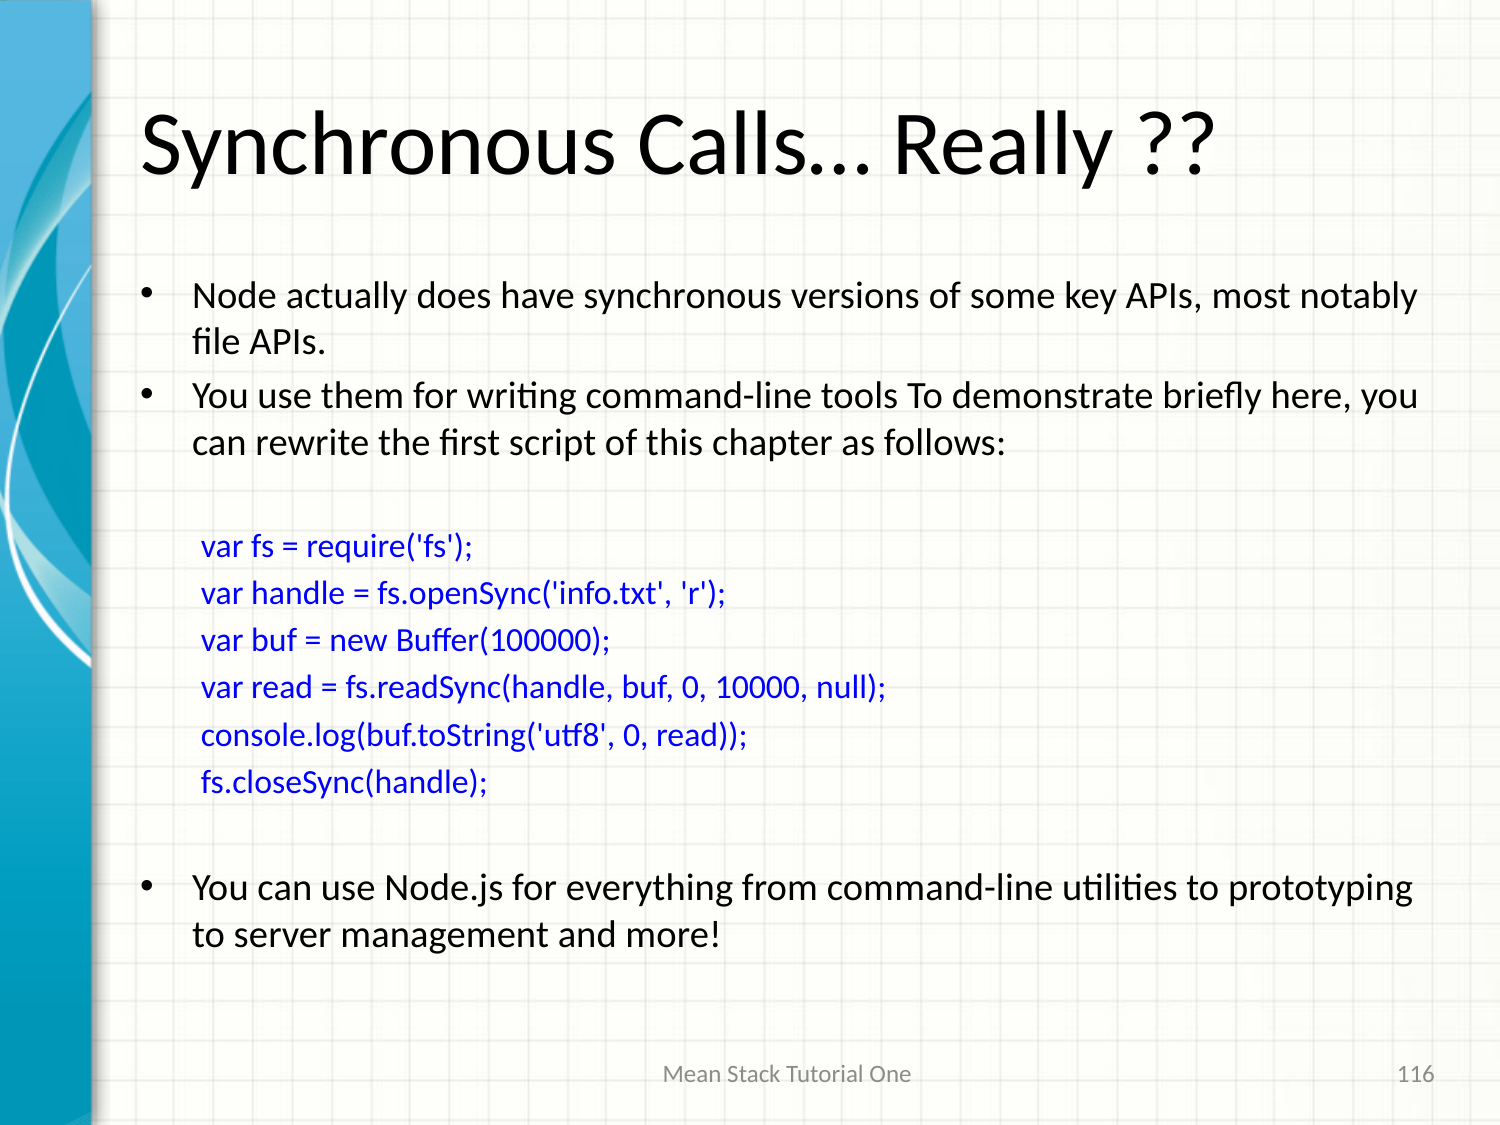

# Synchronous Calls… Really ??
Node actually does have synchronous versions of some key APIs, most notably file APIs.
You use them for writing command-line tools To demonstrate briefly here, you can rewrite the first script of this chapter as follows:

var fs = require('fs');
var handle = fs.openSync('info.txt', 'r');
var buf = new Buffer(100000);
var read = fs.readSync(handle, buf, 0, 10000, null);
console.log(buf.toString('utf8', 0, read));
fs.closeSync(handle);

You can use Node.js for everything from command-line utilities to prototyping to server management and more!
Mean Stack Tutorial One
116